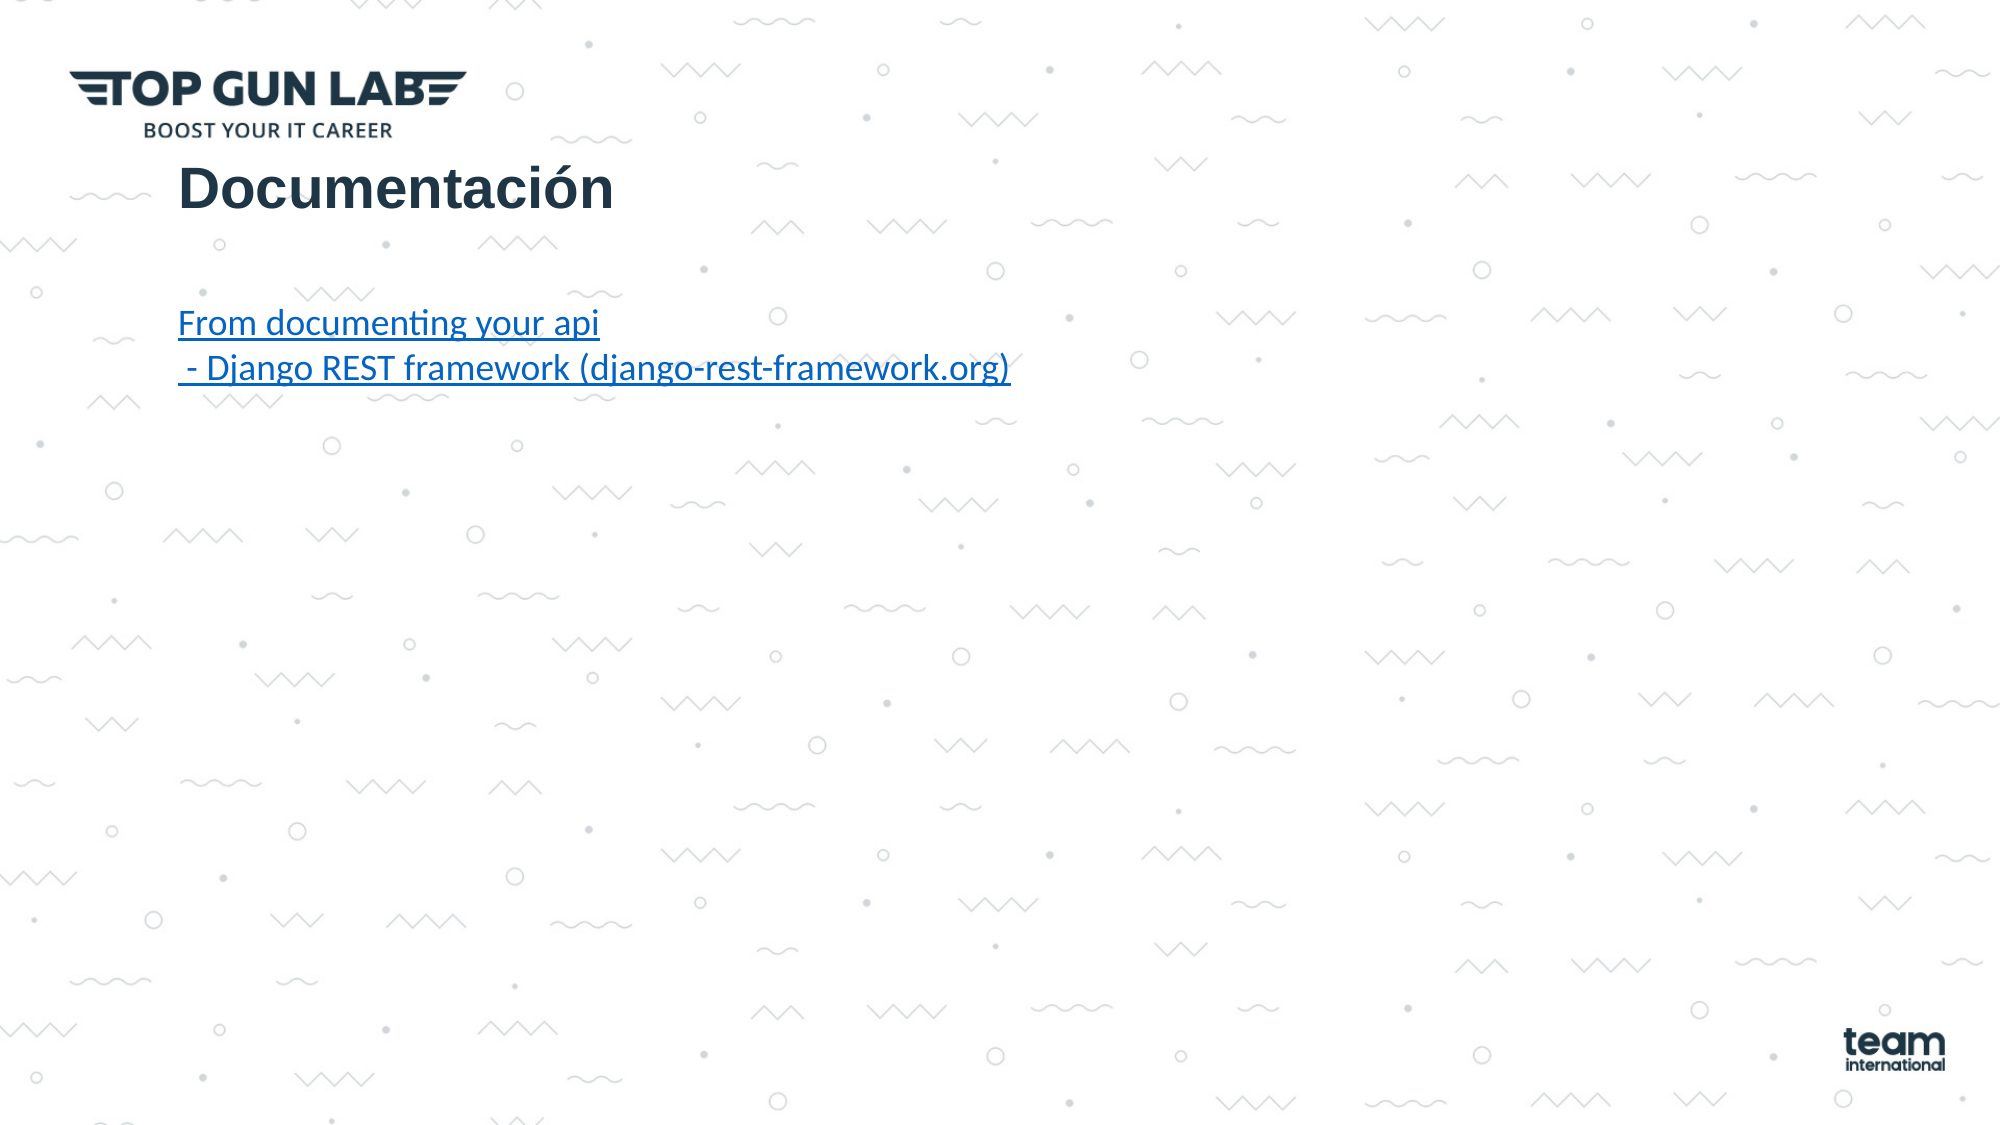

# Documentación
From documenting your api - Django REST framework (django-rest-framework.org)